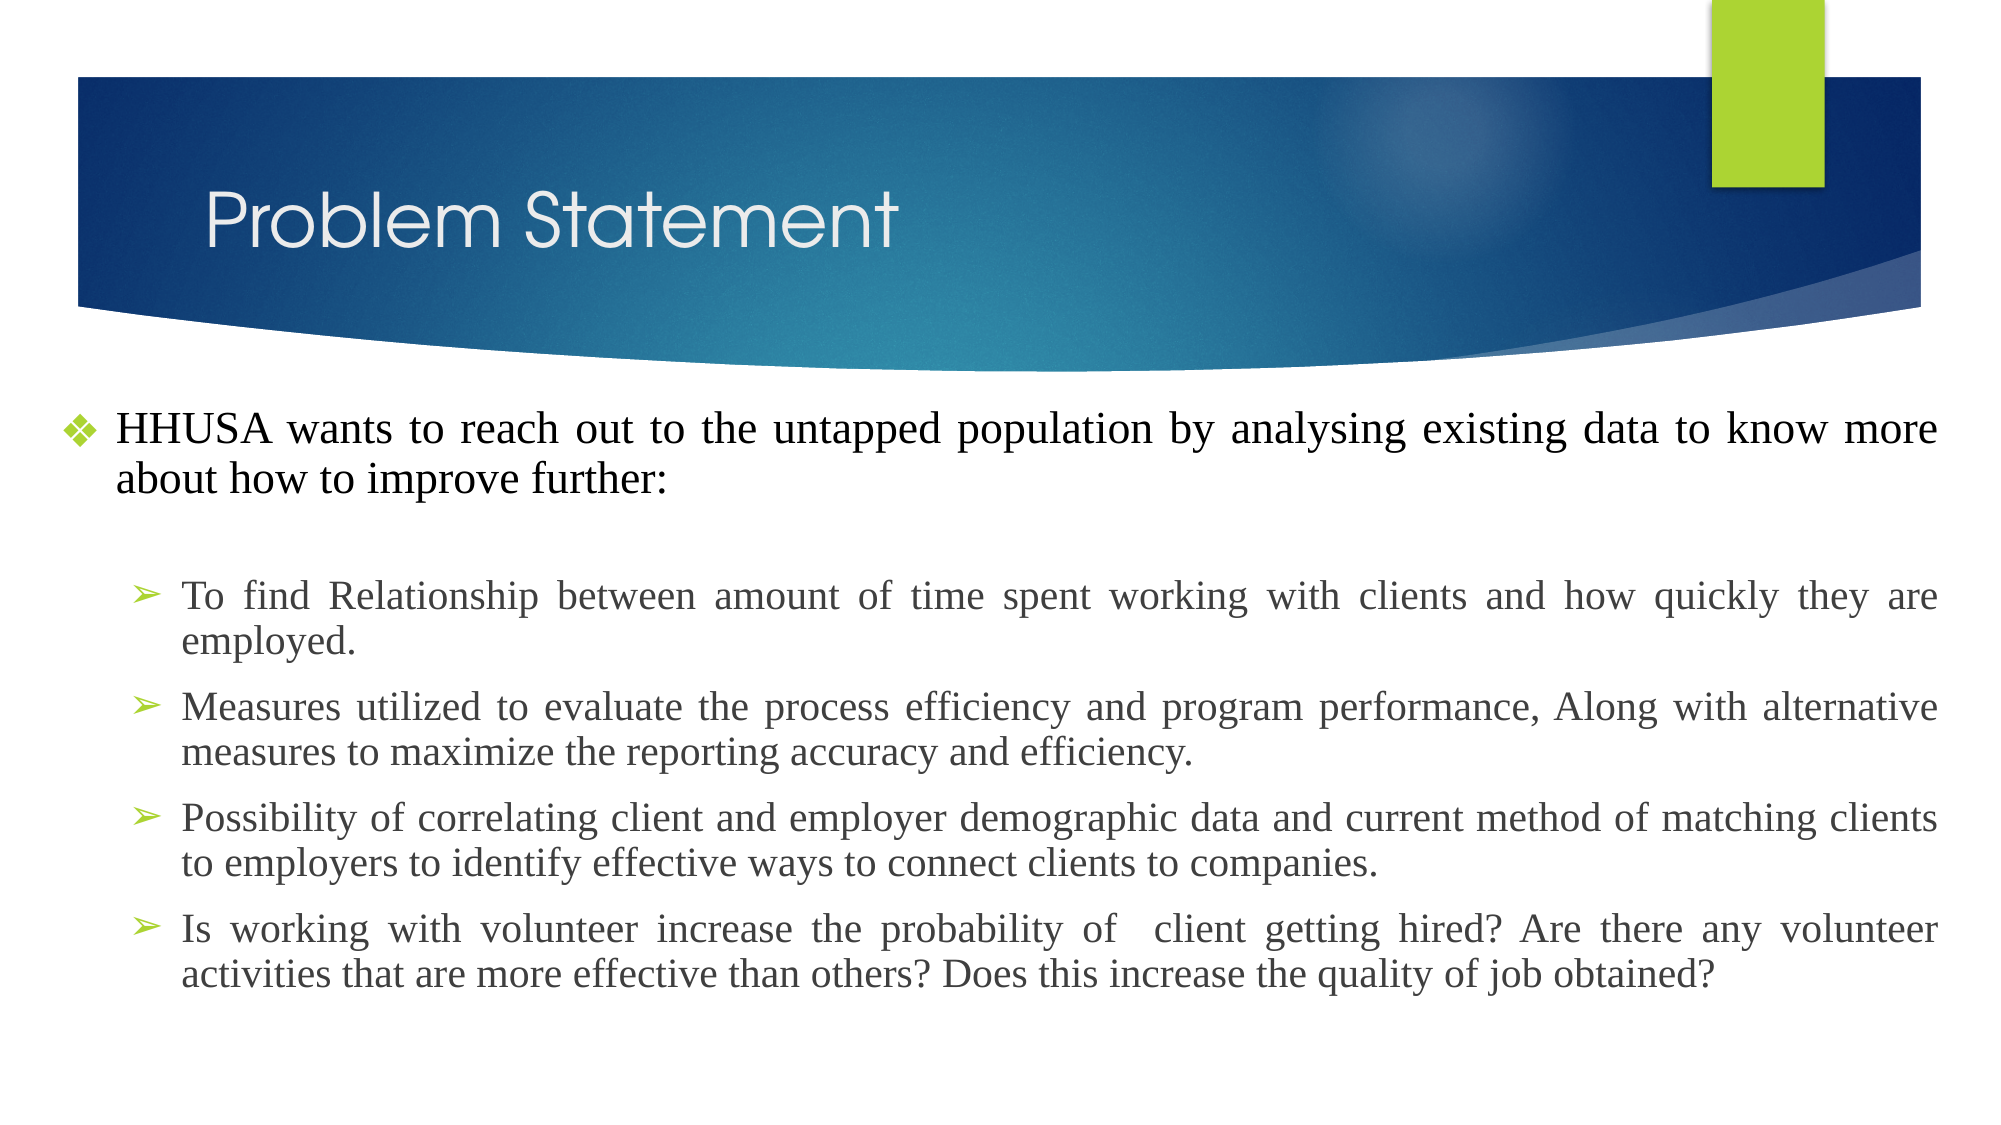

# Problem Statement
HHUSA wants to reach out to the untapped population by analysing existing data to know more about how to improve further:

To find Relationship between amount of time spent working with clients and how quickly they are employed.
Measures utilized to evaluate the process efficiency and program performance, Along with alternative measures to maximize the reporting accuracy and efficiency.
Possibility of correlating client and employer demographic data and current method of matching clients to employers to identify effective ways to connect clients to companies.
Is working with volunteer increase the probability of  client getting hired? Are there any volunteer activities that are more effective than others? Does this increase the quality of job obtained?